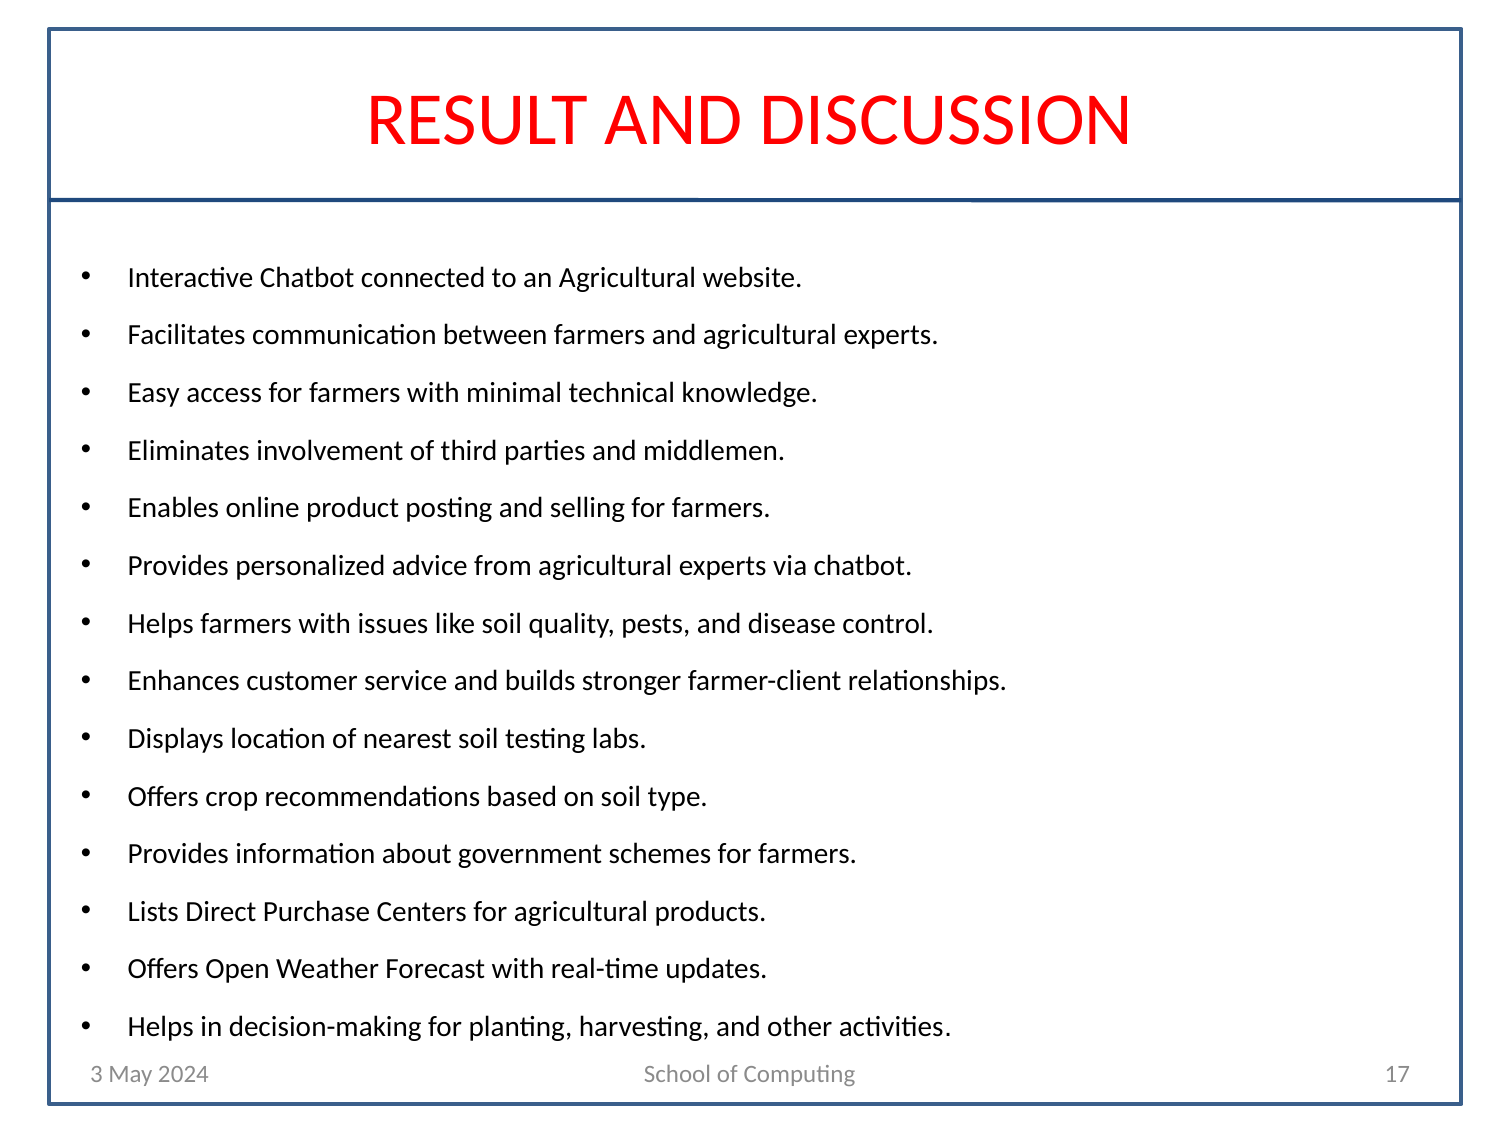

RESULT AND DISCUSSION
Interactive Chatbot connected to an Agricultural website.
Facilitates communication between farmers and agricultural experts.
Easy access for farmers with minimal technical knowledge.
Eliminates involvement of third parties and middlemen.
Enables online product posting and selling for farmers.
Provides personalized advice from agricultural experts via chatbot.
Helps farmers with issues like soil quality, pests, and disease control.
Enhances customer service and builds stronger farmer-client relationships.
Displays location of nearest soil testing labs.
Offers crop recommendations based on soil type.
Provides information about government schemes for farmers.
Lists Direct Purchase Centers for agricultural products.
Offers Open Weather Forecast with real-time updates.
Helps in decision-making for planting, harvesting, and other activities.
3 May 2024
School of Computing
17